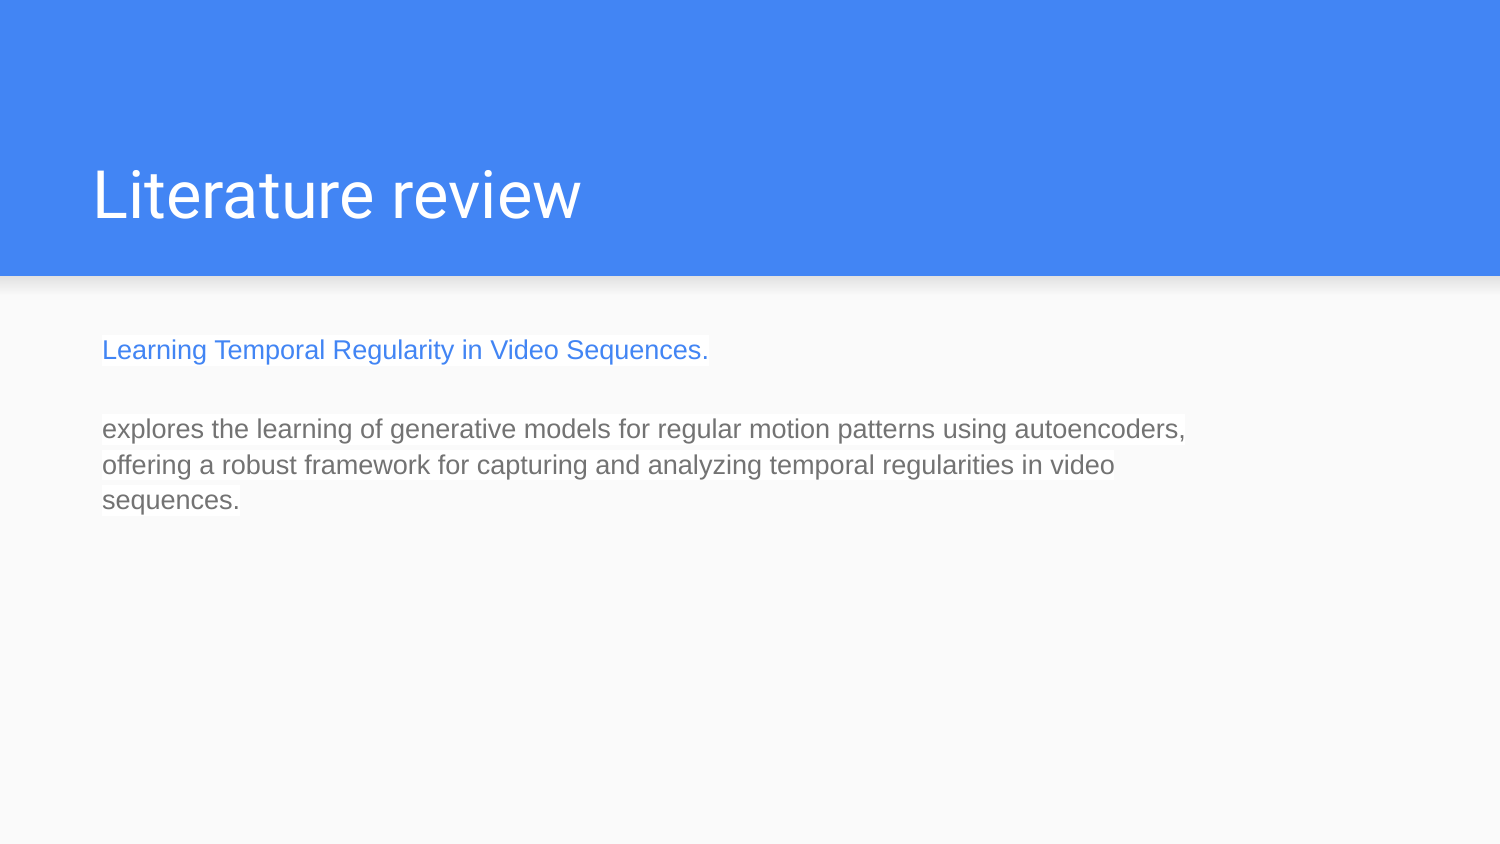

# Literature review
Learning Temporal Regularity in Video Sequences.

explores the learning of generative models for regular motion patterns using autoencoders, offering a robust framework for capturing and analyzing temporal regularities in video sequences.